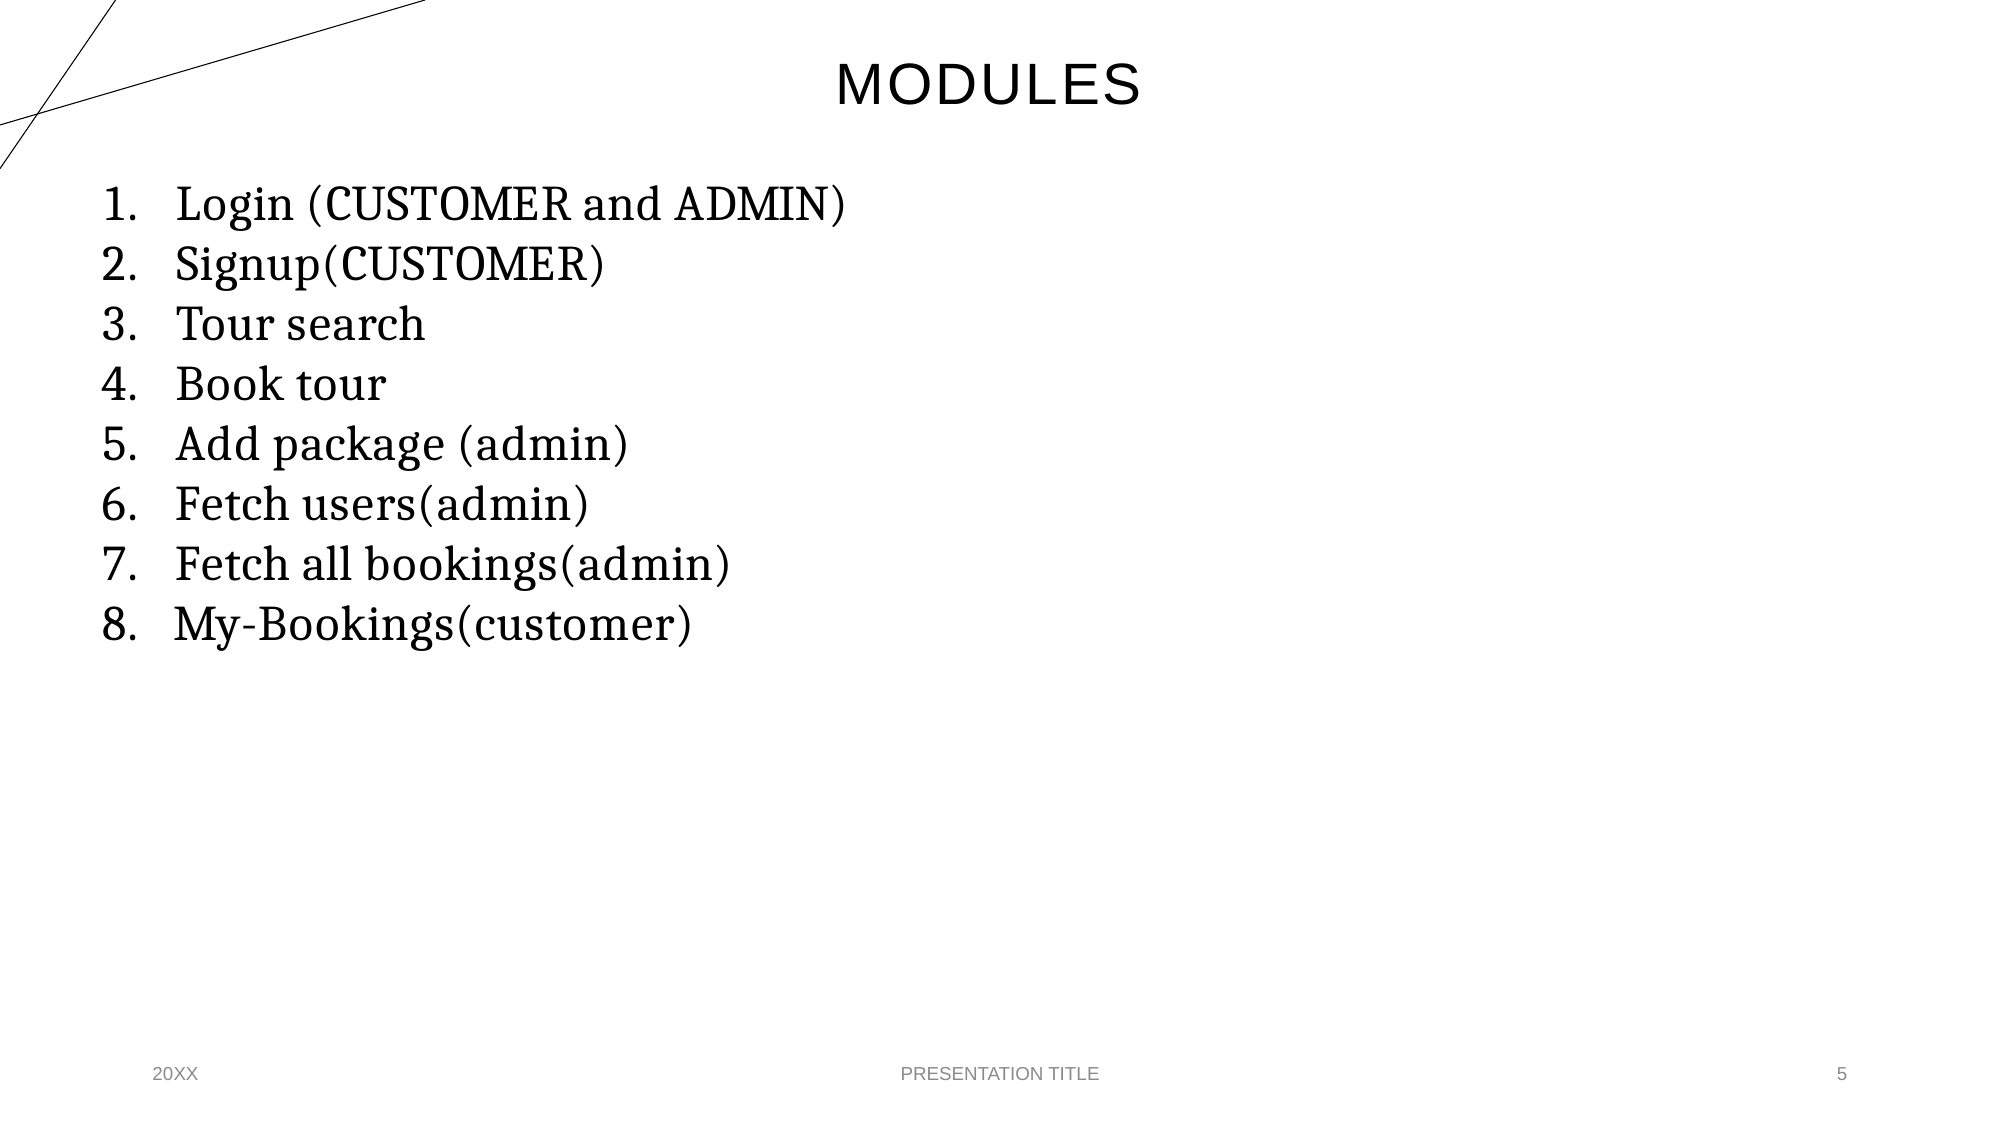

# MOdules
Login (CUSTOMER and ADMIN)
Signup(CUSTOMER)
Tour search
Book tour
Add package (admin)
Fetch users(admin)
Fetch all bookings(admin)
My-Bookings(customer)
20XX
PRESENTATION TITLE
5